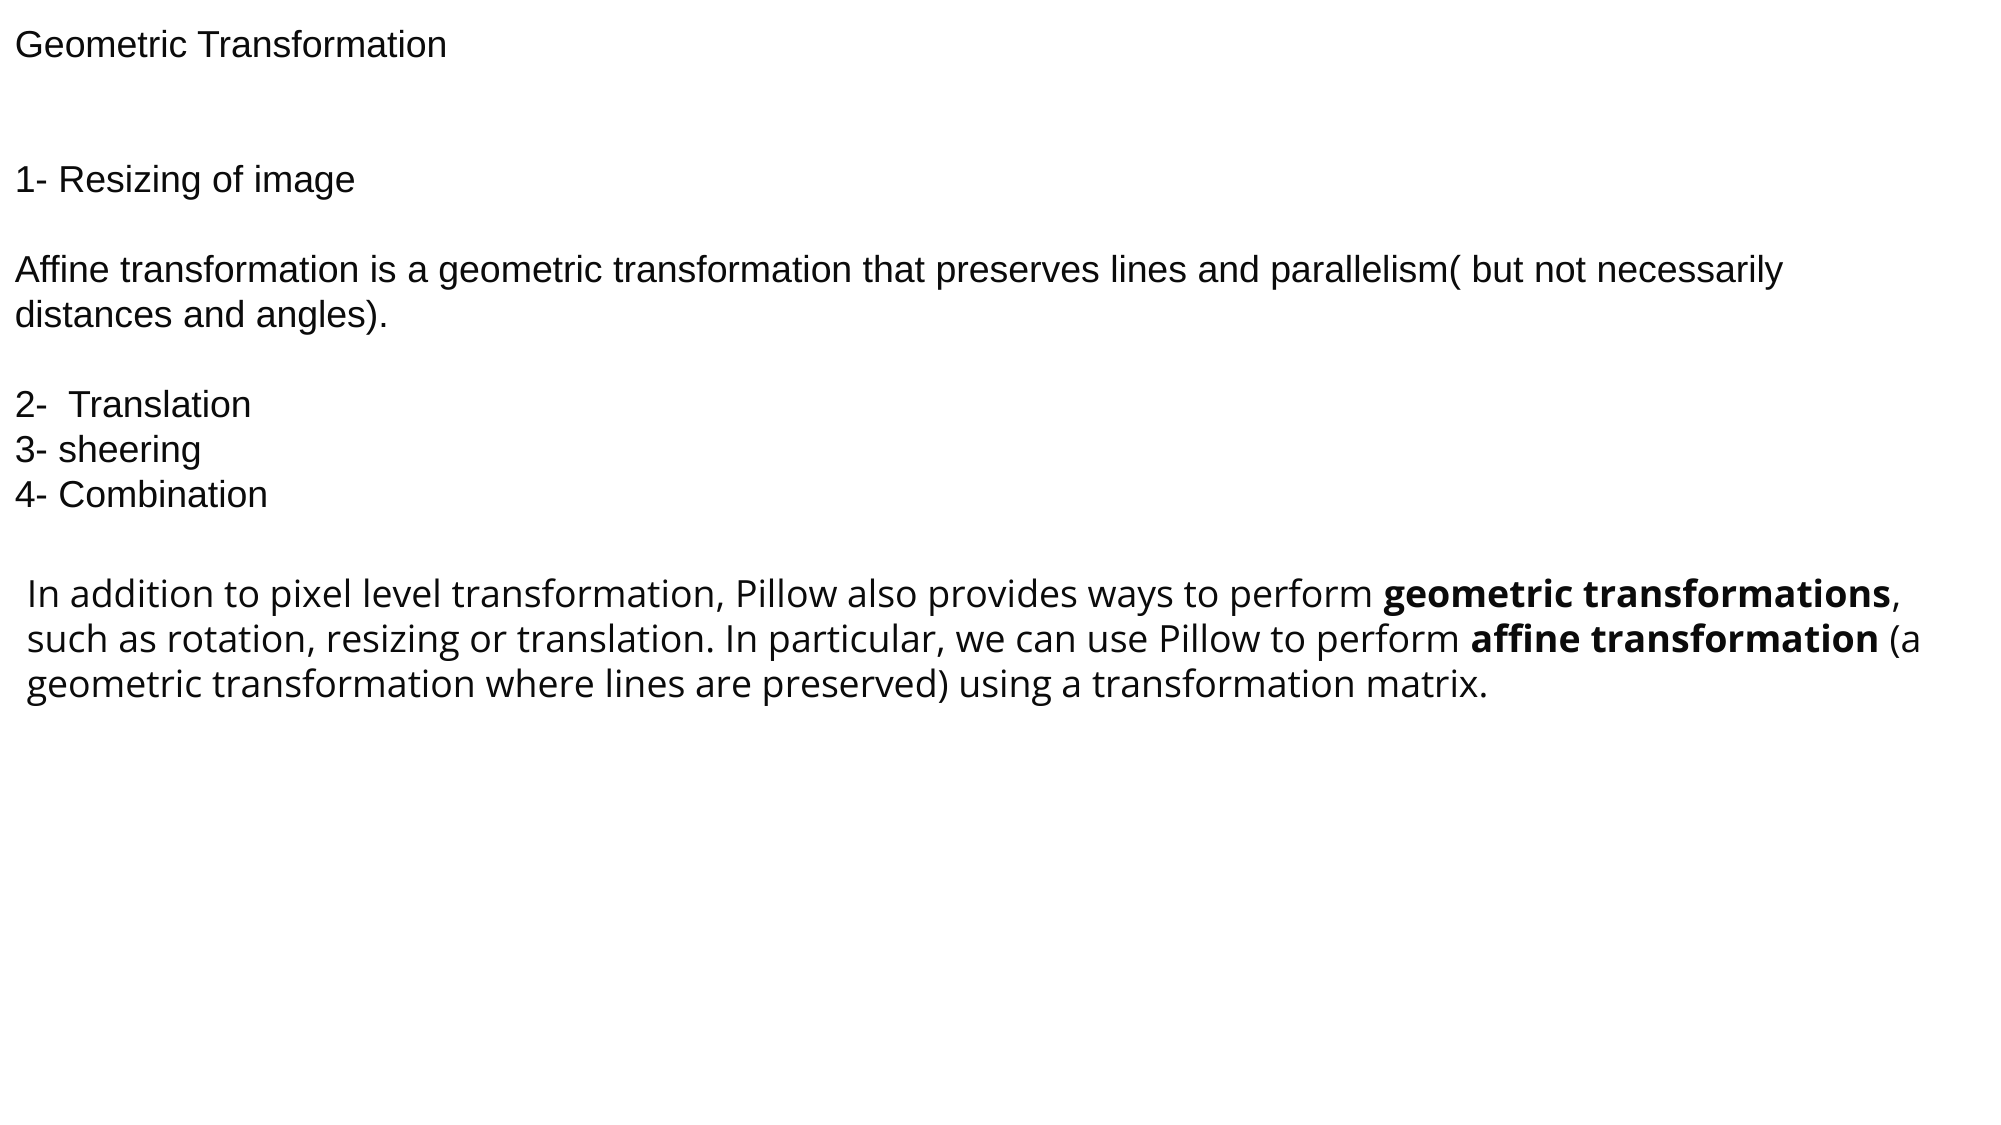

Geometric Transformation

1- Resizing of image

Affine transformation is a geometric transformation that preserves lines and parallelism( but not necessarily distances and angles).

2-  Translation
3- sheering
4- Combination

In addition to pixel level transformation, Pillow also provides ways to perform geometric transformations, such as rotation, resizing or translation. In particular, we can use Pillow to perform affine transformation (a geometric transformation where lines are preserved) using a transformation matrix.